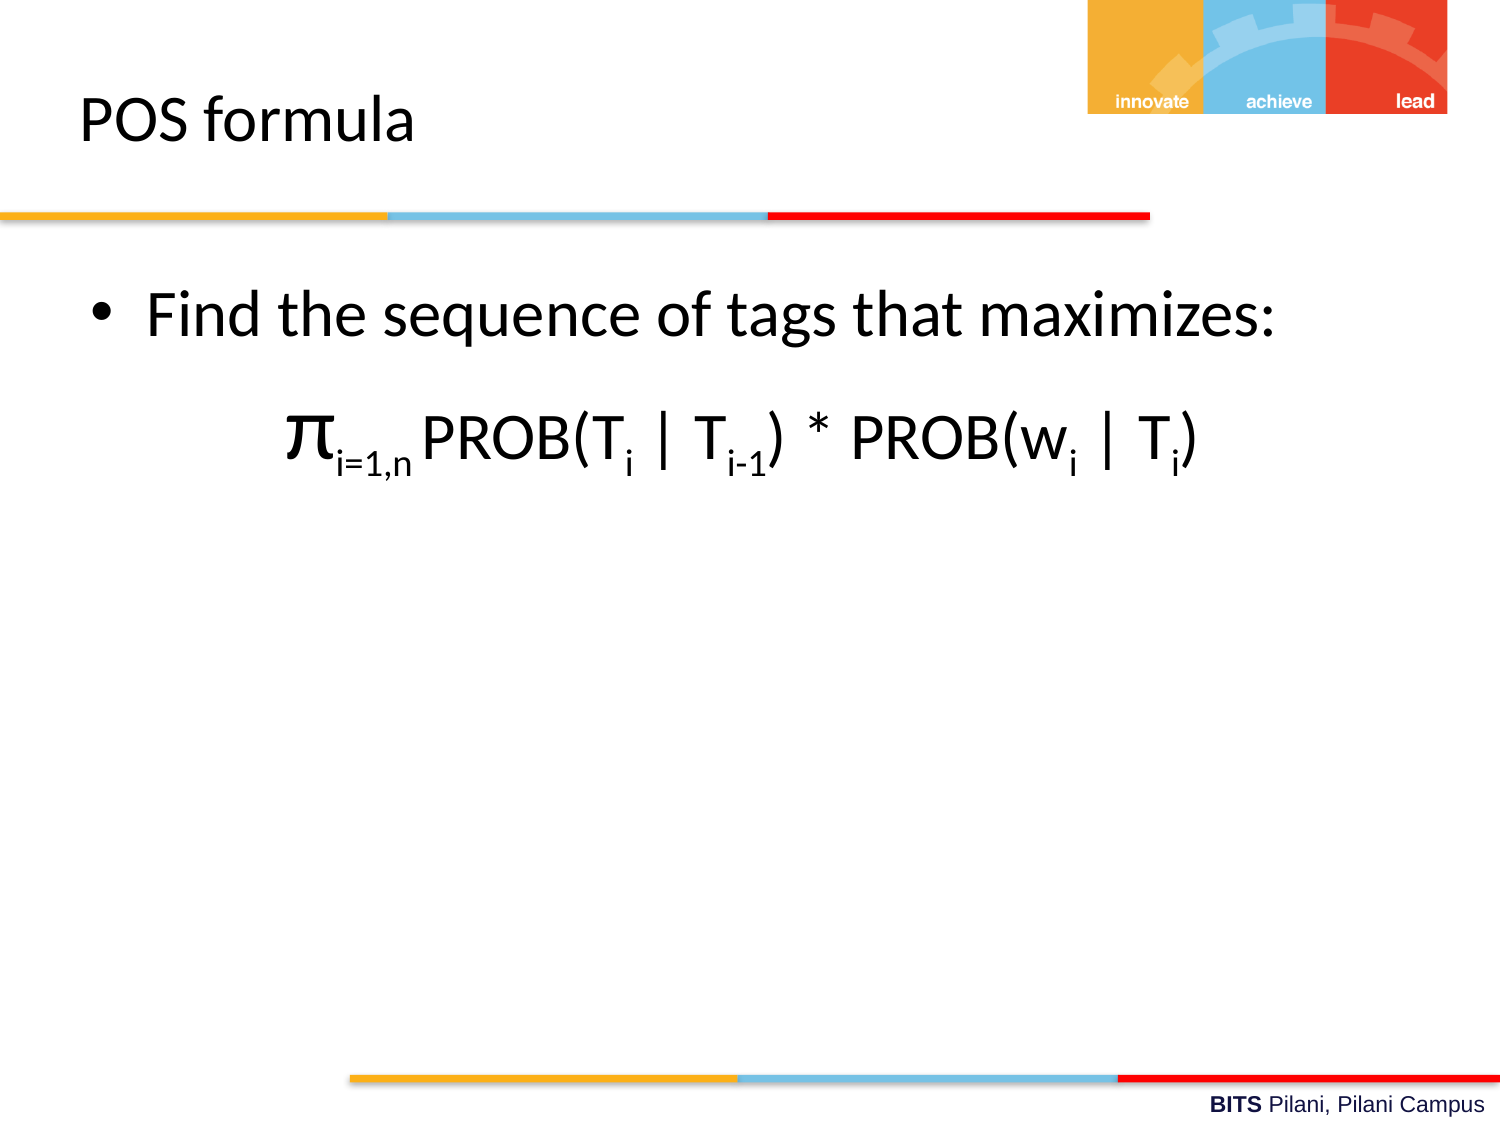

# POS formula
Find the sequence of tags that maximizes:
πi=1,n PROB(Ti | Ti-1) * PROB(wi | Ti)